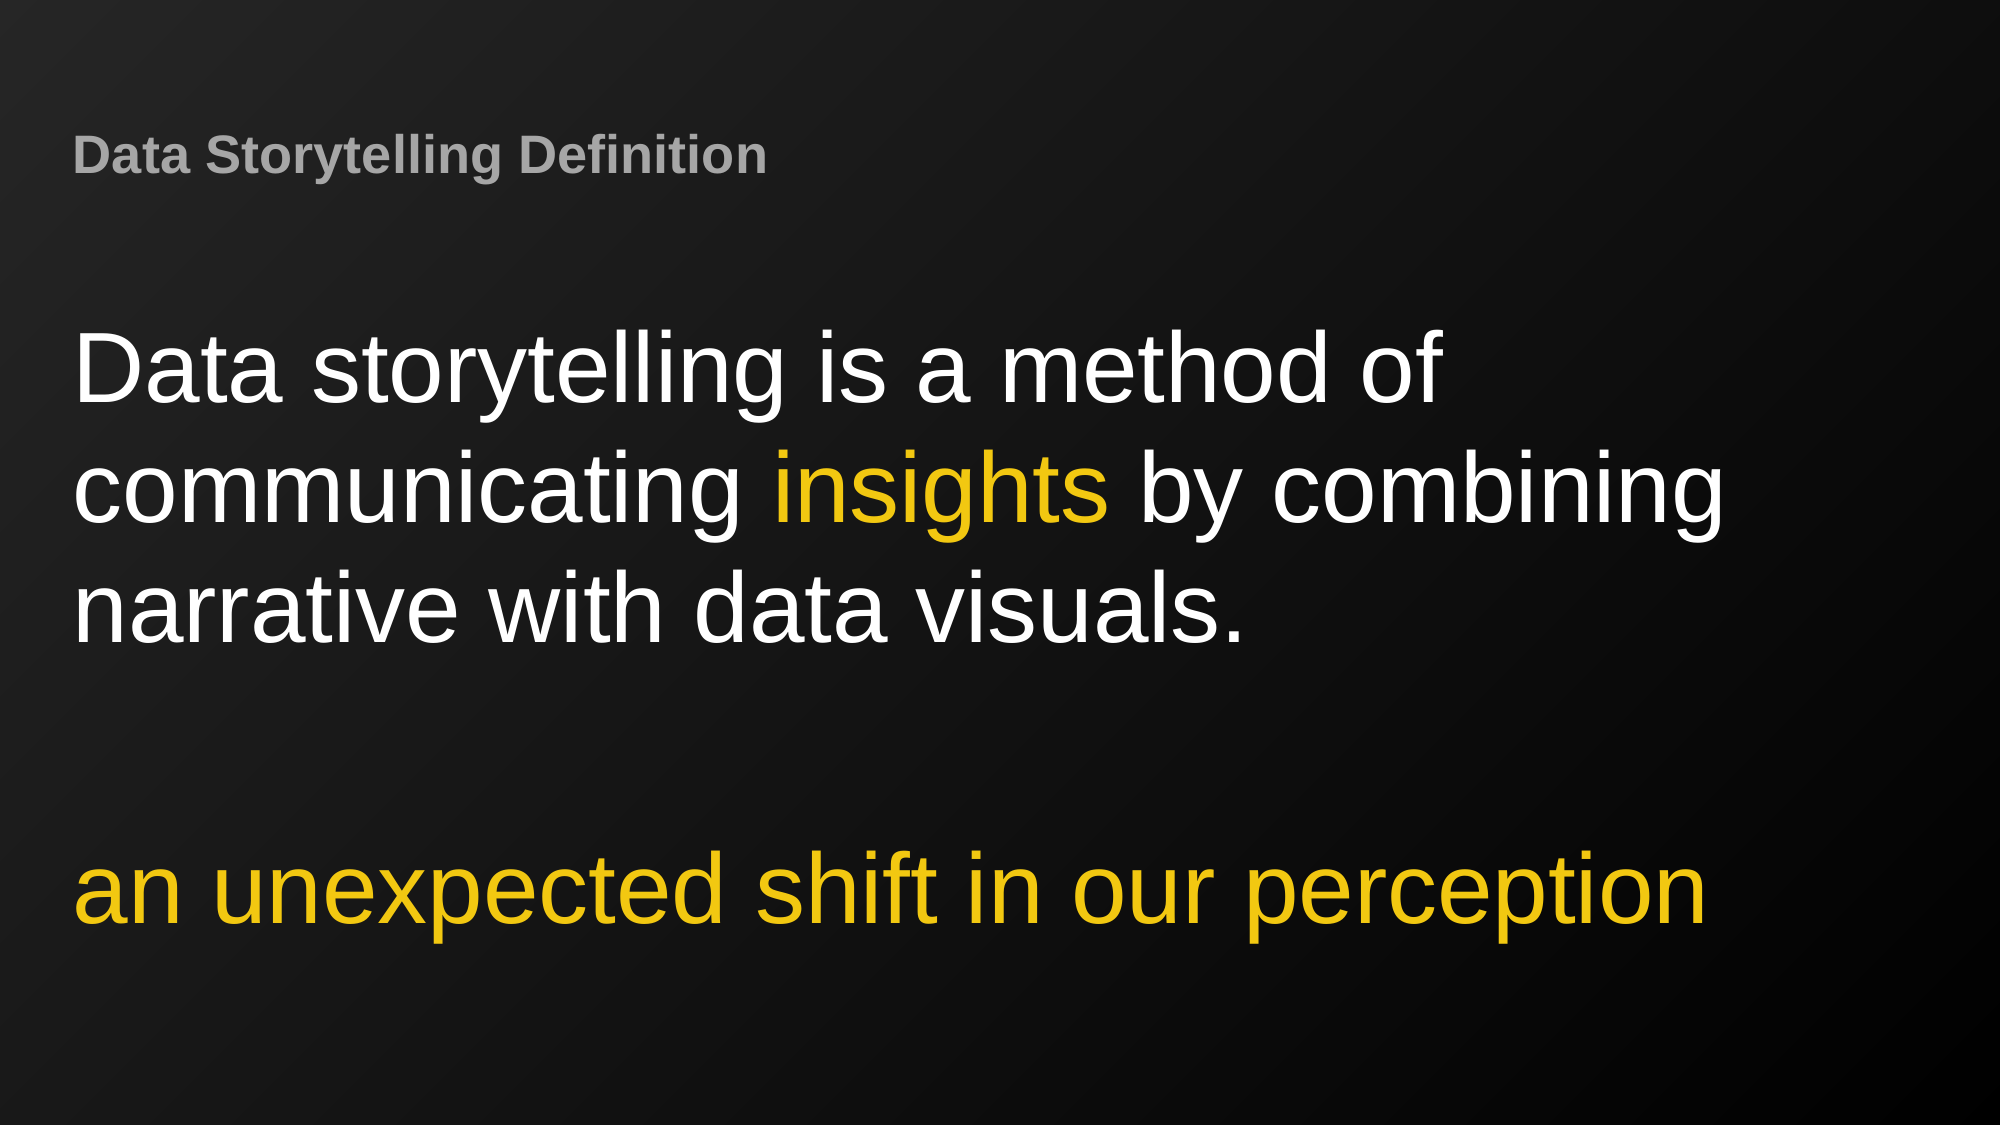

# Data Storytelling Definition
Data storytelling is a method of communicating insights by combining narrative with data visuals.

an unexpected shift in our perception